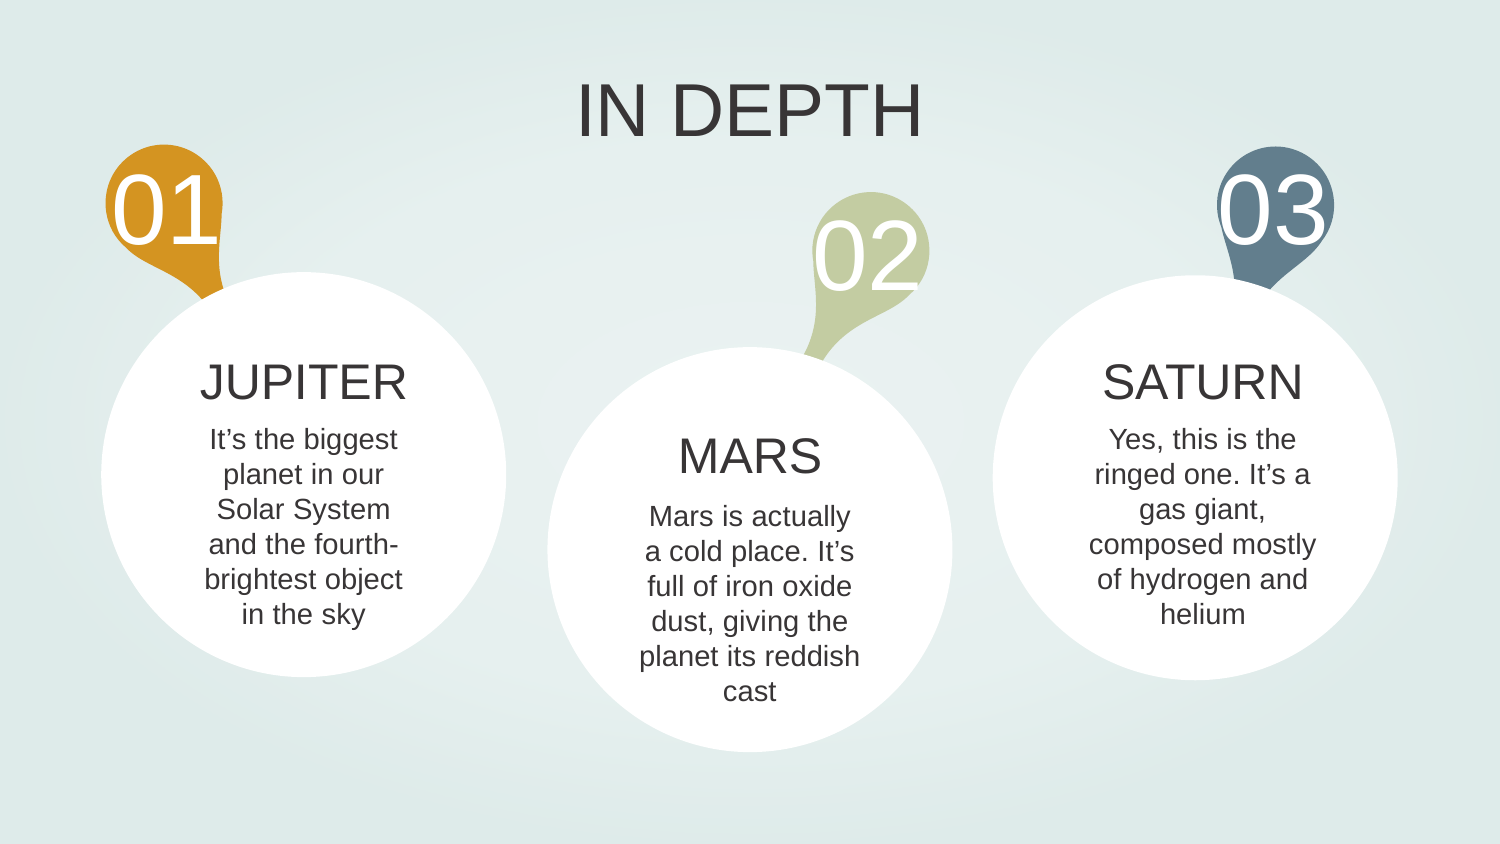

IN DEPTH
01
03
02

JUPITER
# SATURN

MARS
It’s the biggest planet in our Solar System and the fourth-brightest object in the sky
Yes, this is the ringed one. It’s a gas giant, composed mostly of hydrogen and helium
Mars is actually a cold place. It’s full of iron oxide dust, giving the planet its reddish cast